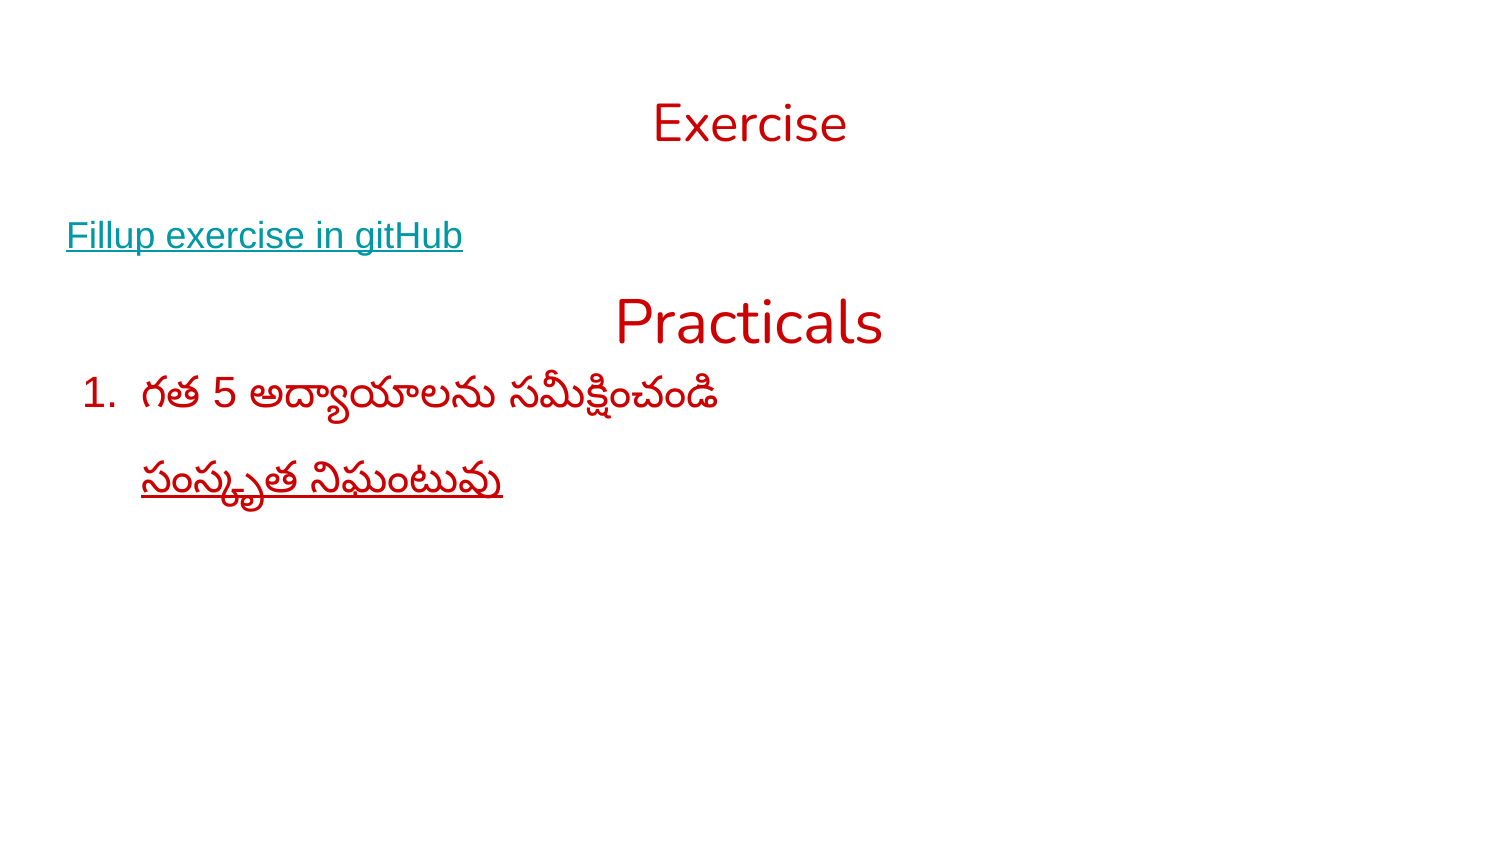

# Exercise

Fillup exercise in gitHub
Practicals
గత 5 అద్యాయాలను సమీక్షించండి
సంస్కృత నిఘంటువు